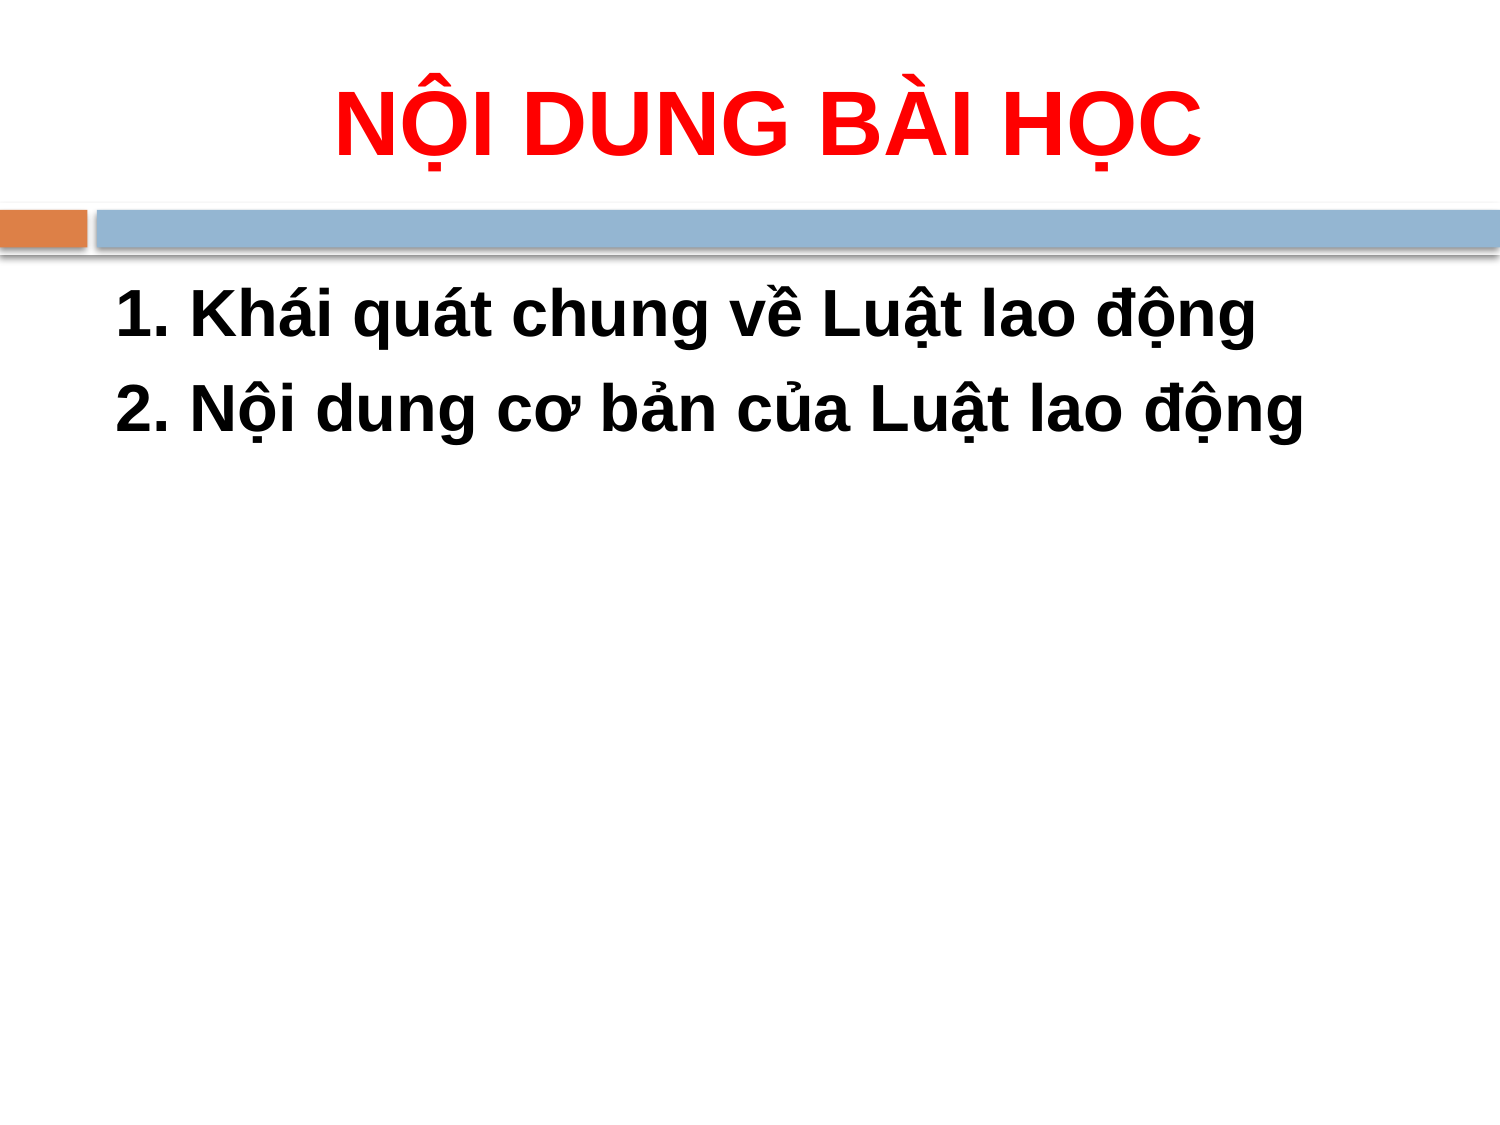

# NỘI DUNG BÀI HỌC
1. Khái quát chung về Luật lao động
2. Nội dung cơ bản của Luật lao động